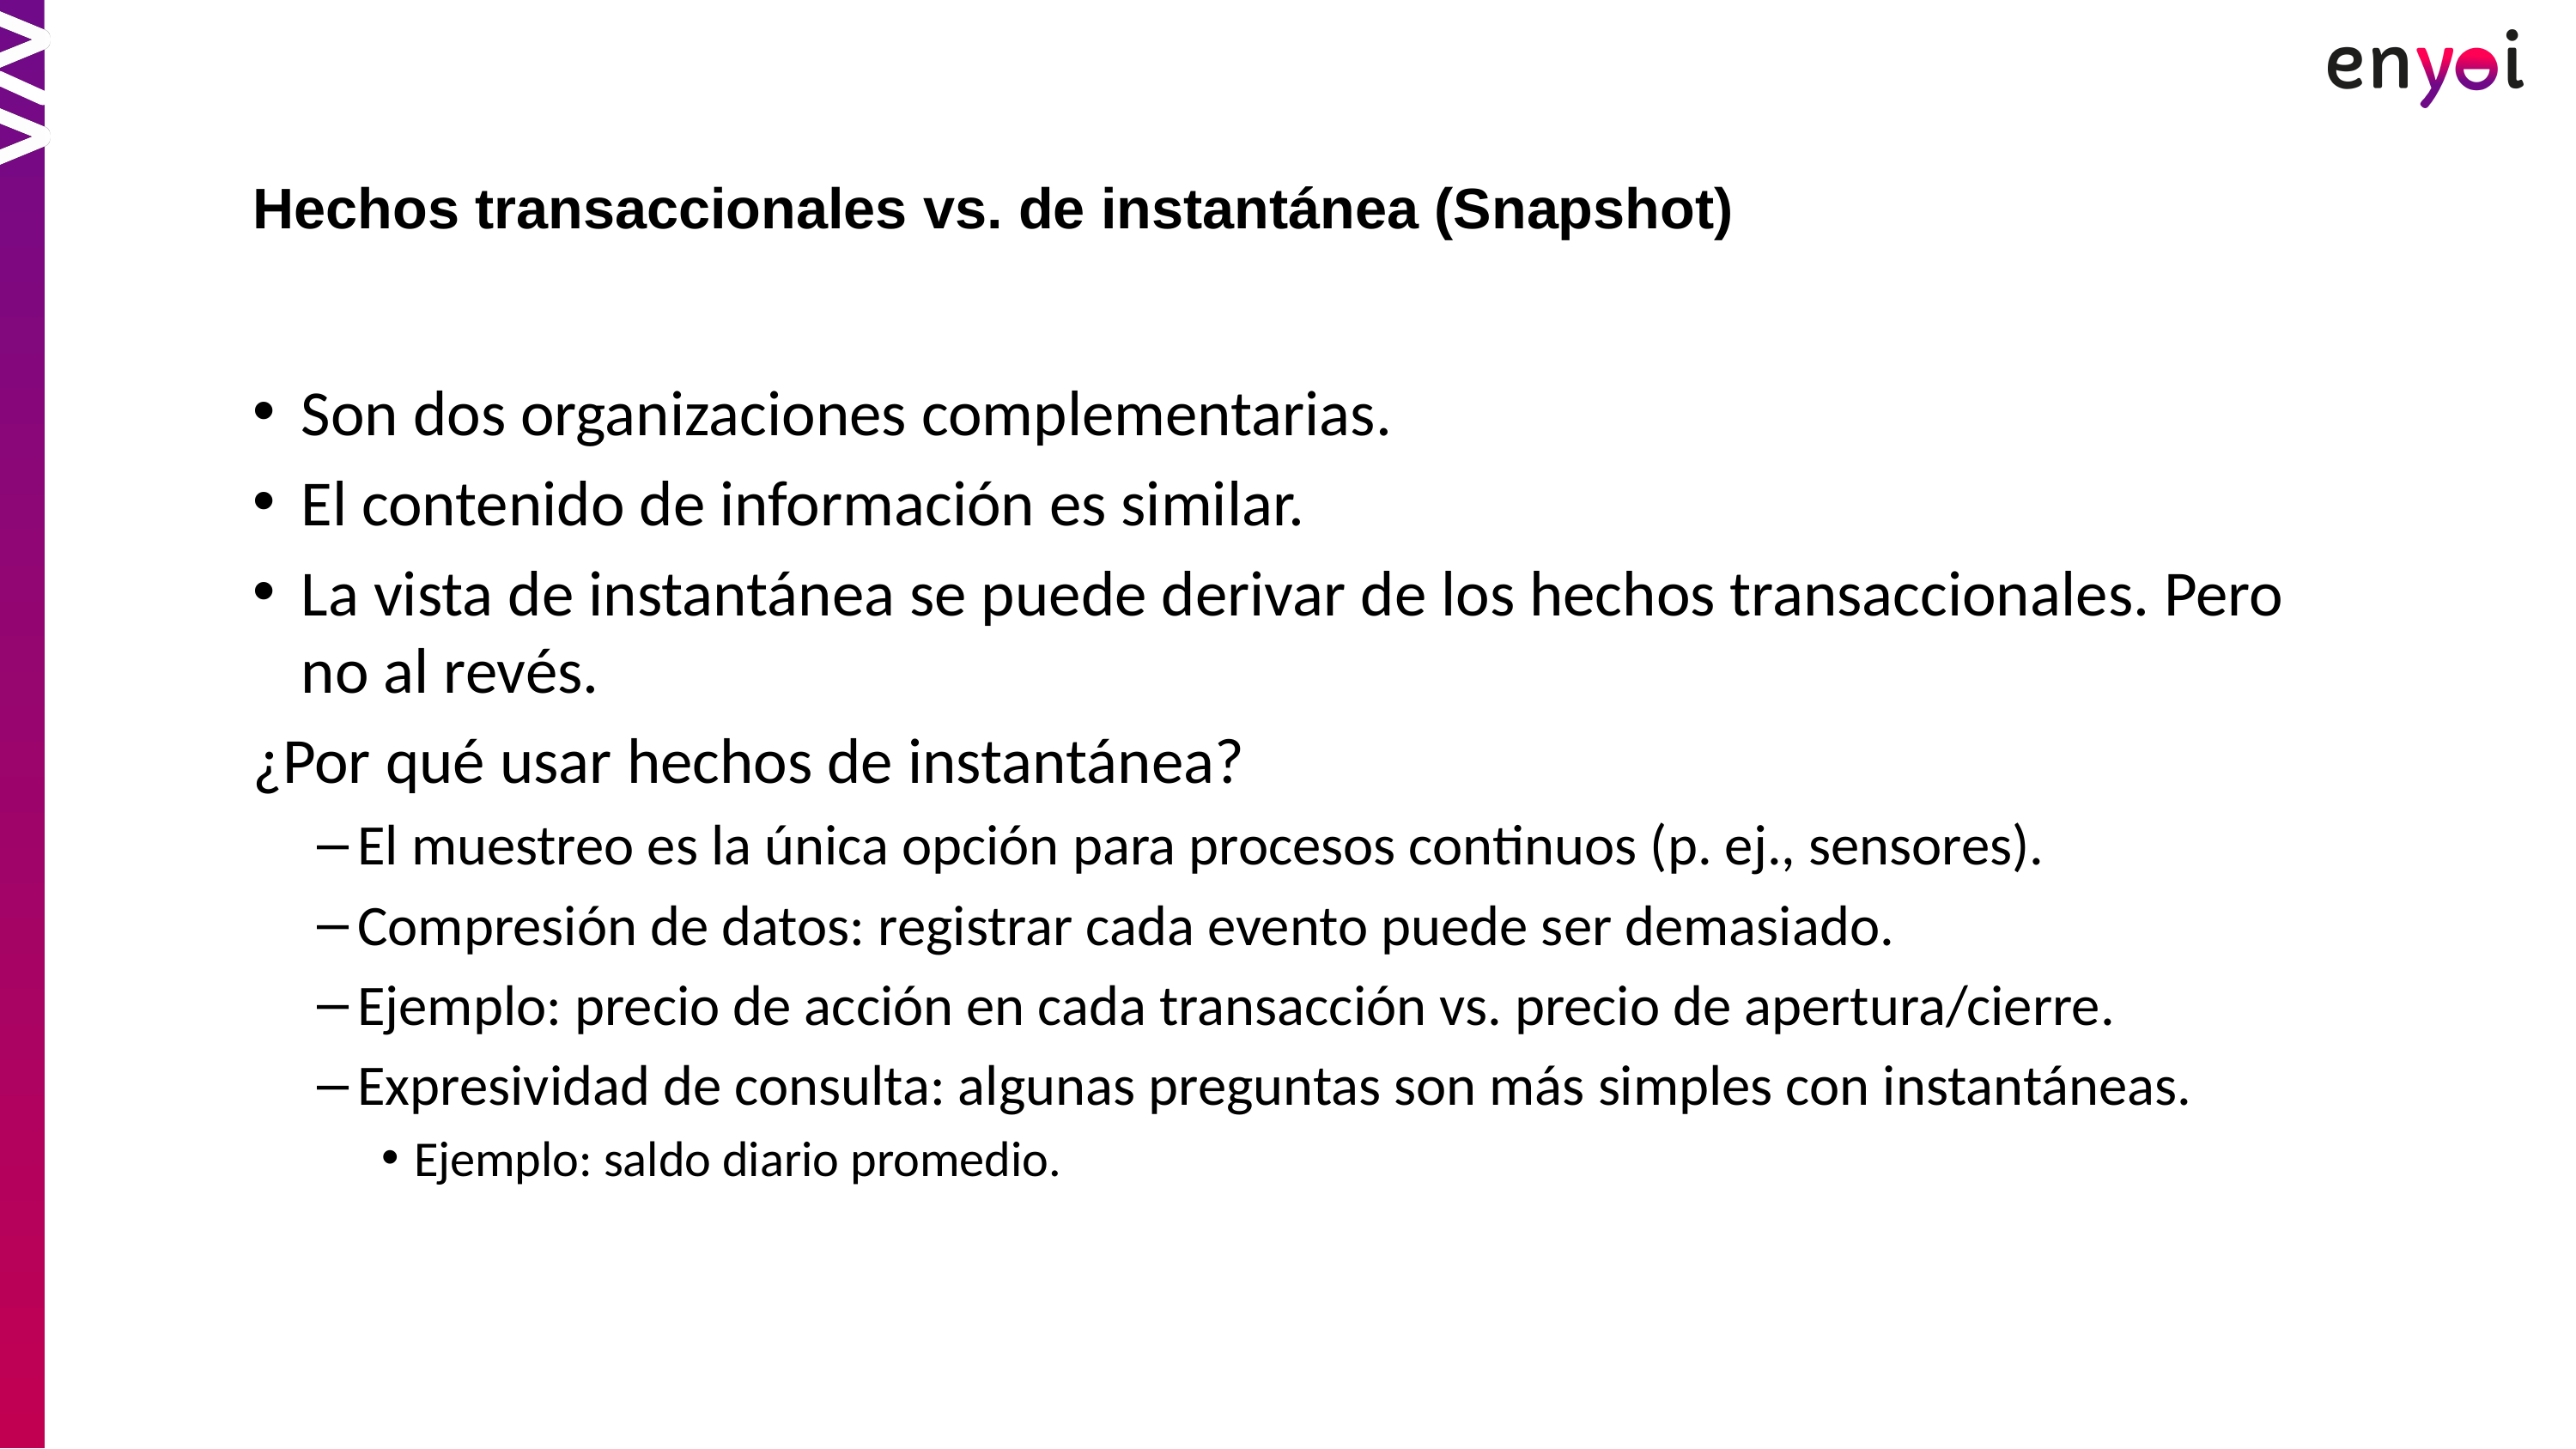

Hechos transaccionales vs. de instantánea (Snapshot)

Son dos organizaciones complementarias.
El contenido de información es similar.
La vista de instantánea se puede derivar de los hechos transaccionales. Pero no al revés.
¿Por qué usar hechos de instantánea?
El muestreo es la única opción para procesos continuos (p. ej., sensores).
Compresión de datos: registrar cada evento puede ser demasiado.
Ejemplo: precio de acción en cada transacción vs. precio de apertura/cierre.
Expresividad de consulta: algunas preguntas son más simples con instantáneas.
Ejemplo: saldo diario promedio.